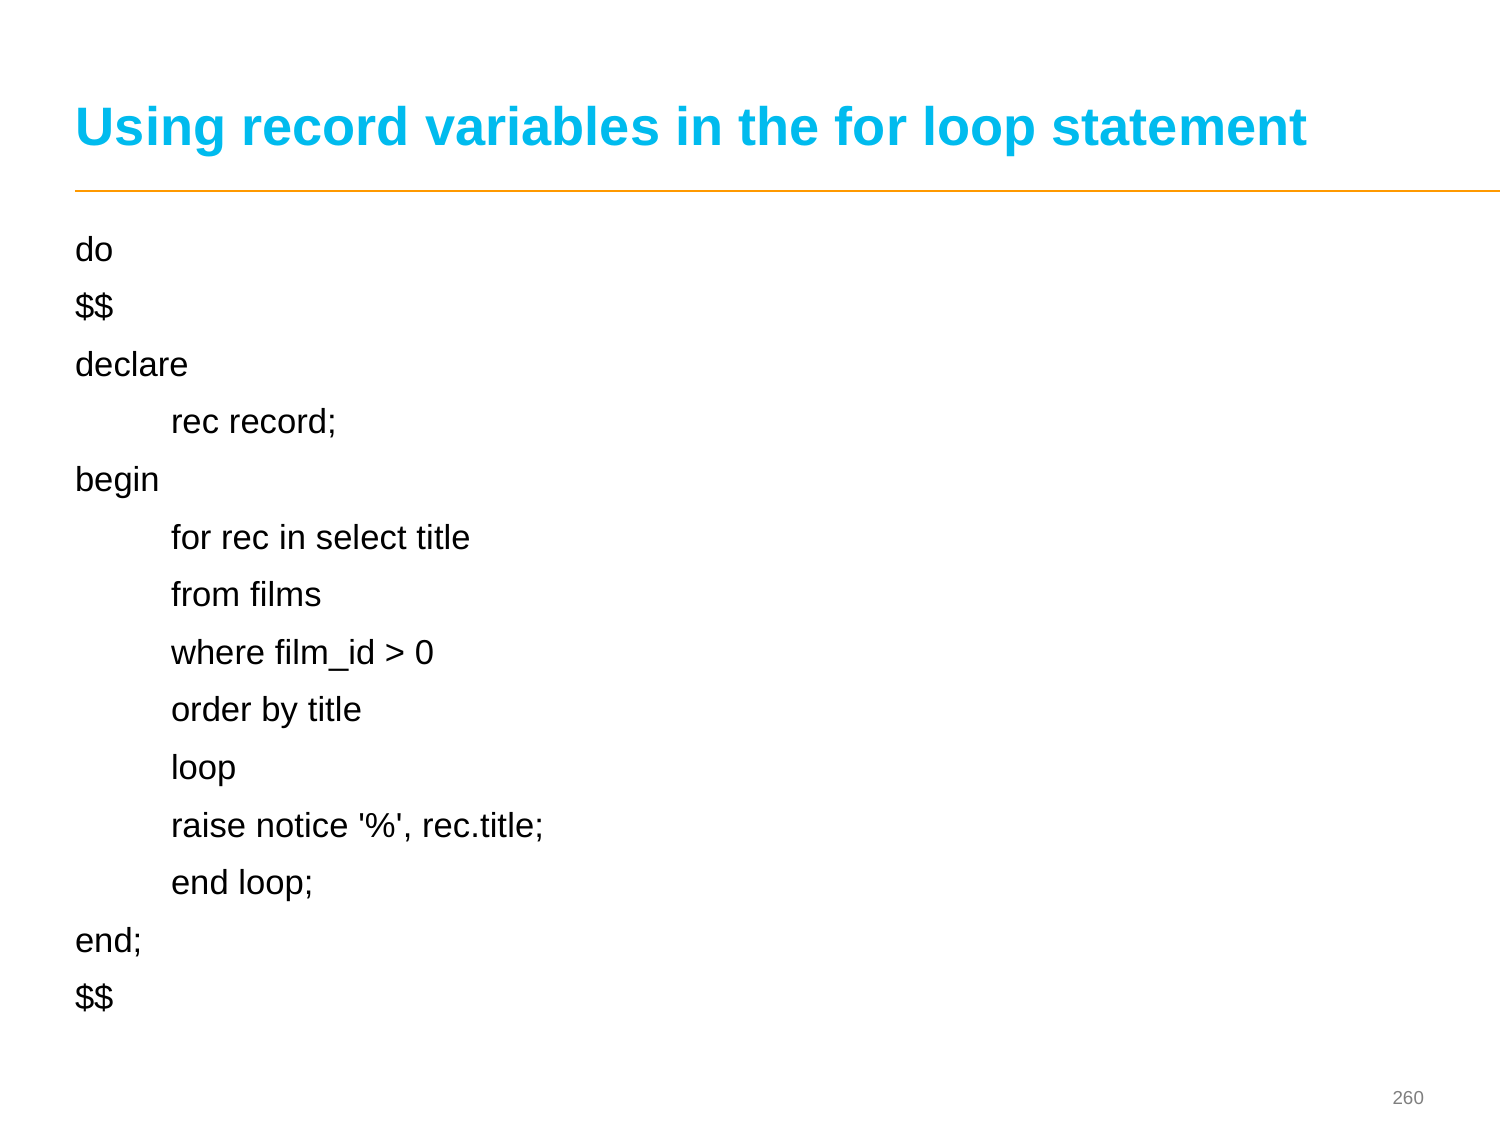

# Using record variables in the for loop statement
do
$$
declare
	rec record;
begin
	for rec in select title
			from films
			where film_id > 0
			order by title
	loop
		raise notice '%', rec.title;
	end loop;
end;
$$